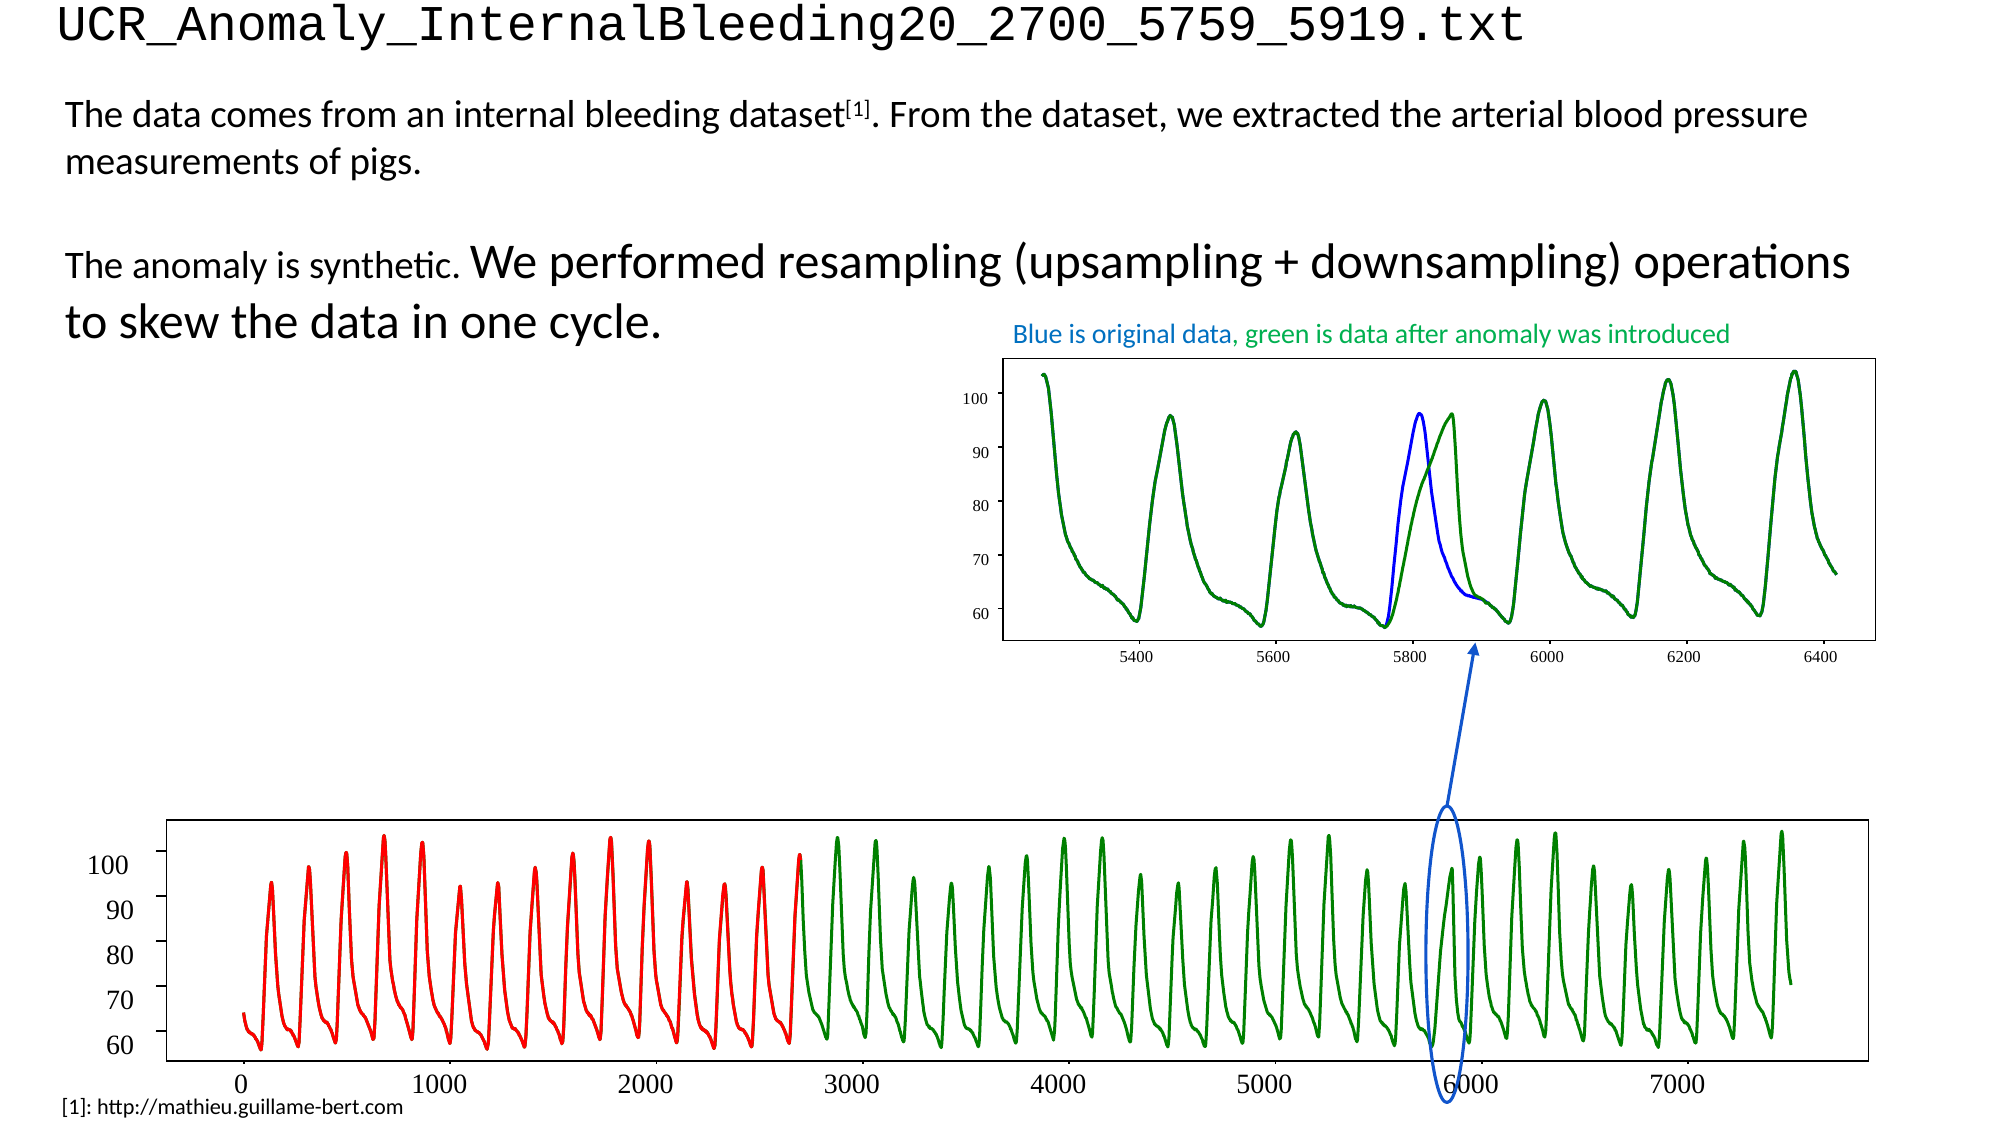

UCR_Anomaly_InternalBleeding20_2700_5759_5919.txt
The data comes from an internal bleeding dataset[1]. From the dataset, we extracted the arterial blood pressure measurements of pigs.

The anomaly is synthetic. We performed resampling (upsampling + downsampling) operations to skew the data in one cycle.

Blue is original data, green is data after anomaly was introduced

100

90

80

70

60

5400
5600
5800
6000
6200
6400

100

90

80

70

60

0
1000
2000
3000
4000
5000
6000
7000

[1]: http://mathieu.guillame-bert.com